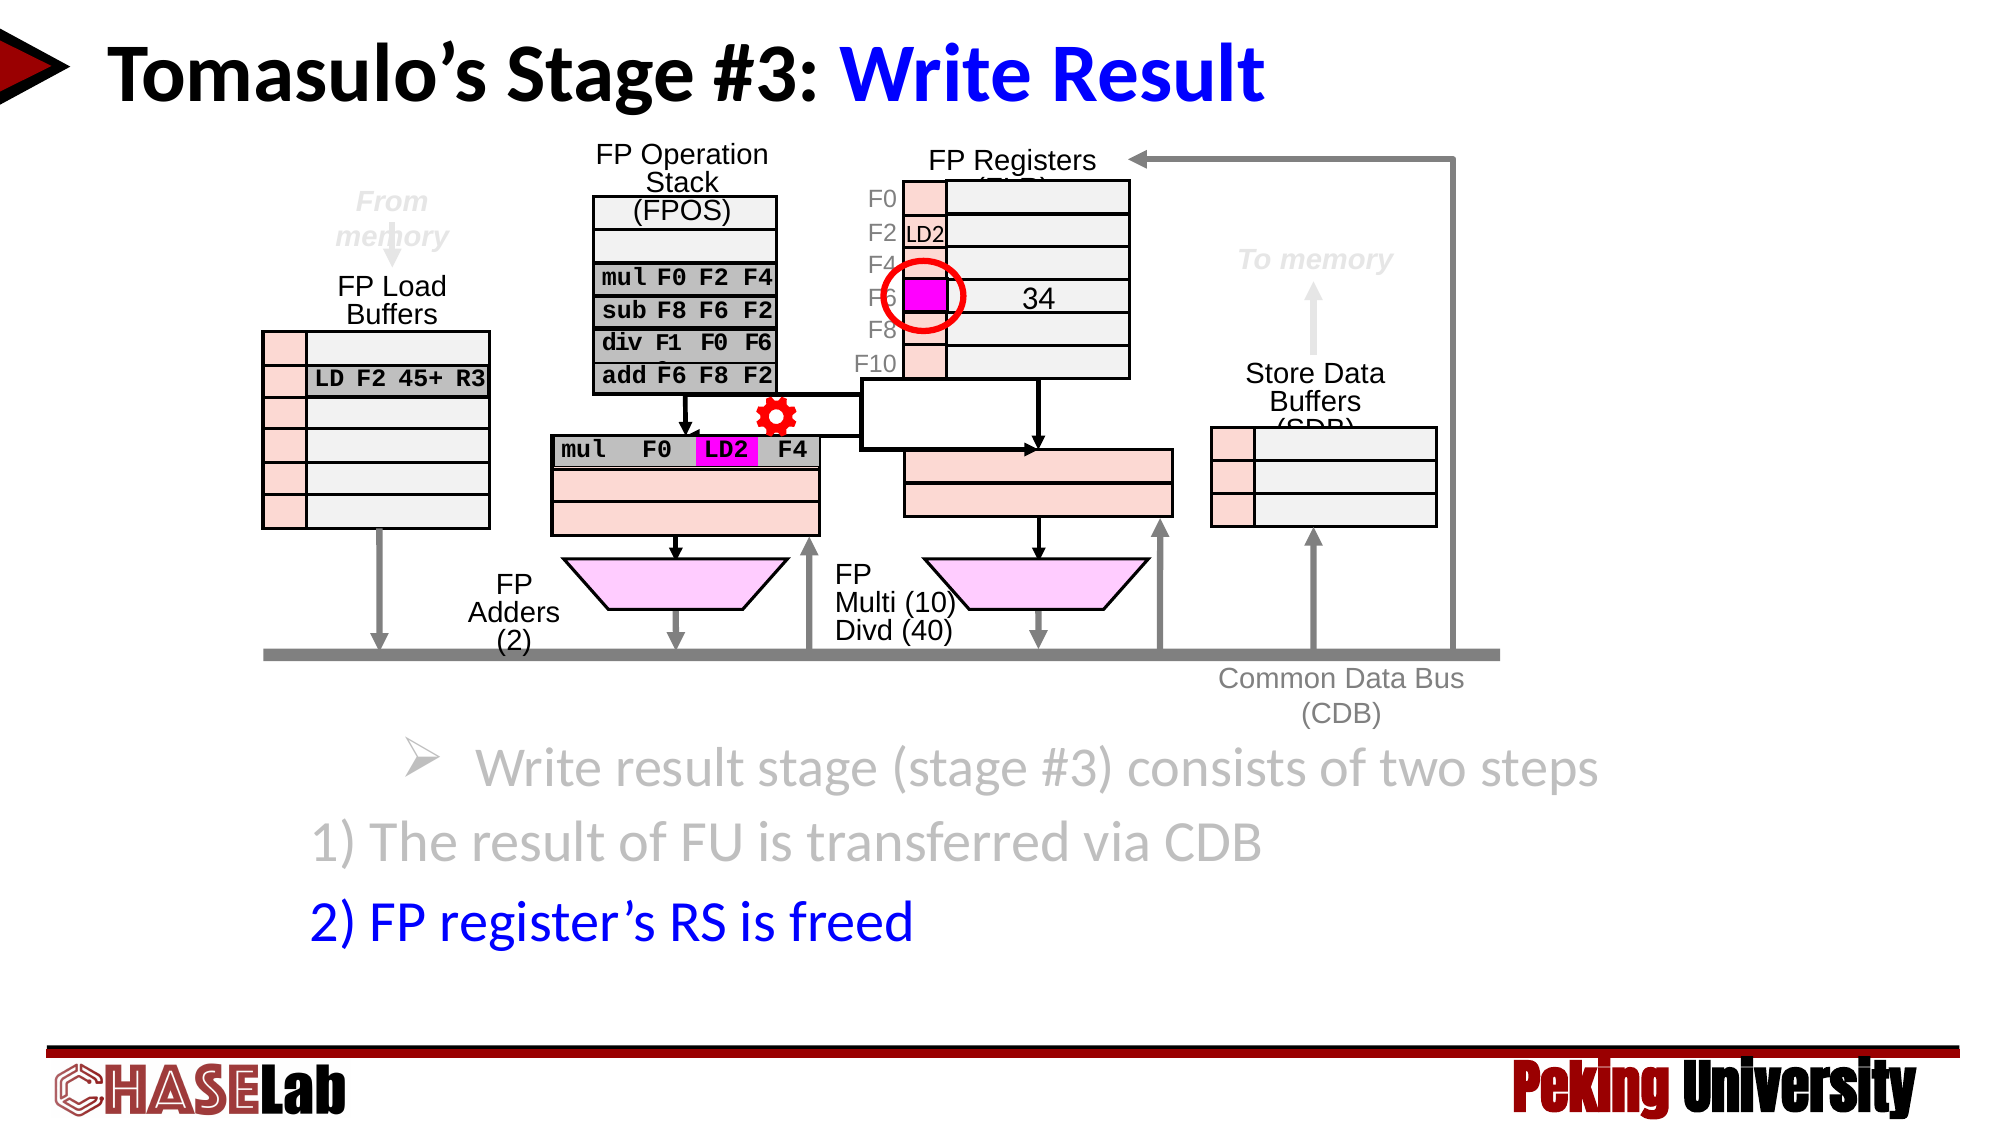

# Tomasulo’s Stage #3: Write Result

FP Operation Stack (FPOS)

FP Registers (FLR)

F0
F2
F4
F6
F8
F10
From memory

34

LD2

LD1

To memory

| mul | F0 | F2 | F4 |
| --- | --- | --- | --- |
FP Load Buffers (FLB)

| sub | F8 | F6 | F2 |
| --- | --- | --- | --- |
| div | F10 | F0 | F6 |
| --- | --- | --- | --- |
Store Data Buffers (SDB)

| add | F6 | F8 | F2 |
| --- | --- | --- | --- |
| LD | F2 | 45+ | R3 |
| --- | --- | --- | --- |

| mul | F0 | LD2 | F4 |
| --- | --- | --- | --- |

FP
Multi (10)
Divd (40)

FP Adders (2)

Common Data Bus (CDB)

Write result stage (stage #3) consists of two steps
1) The result of FU is transferred via CDB
2) FP register’s RS is freed